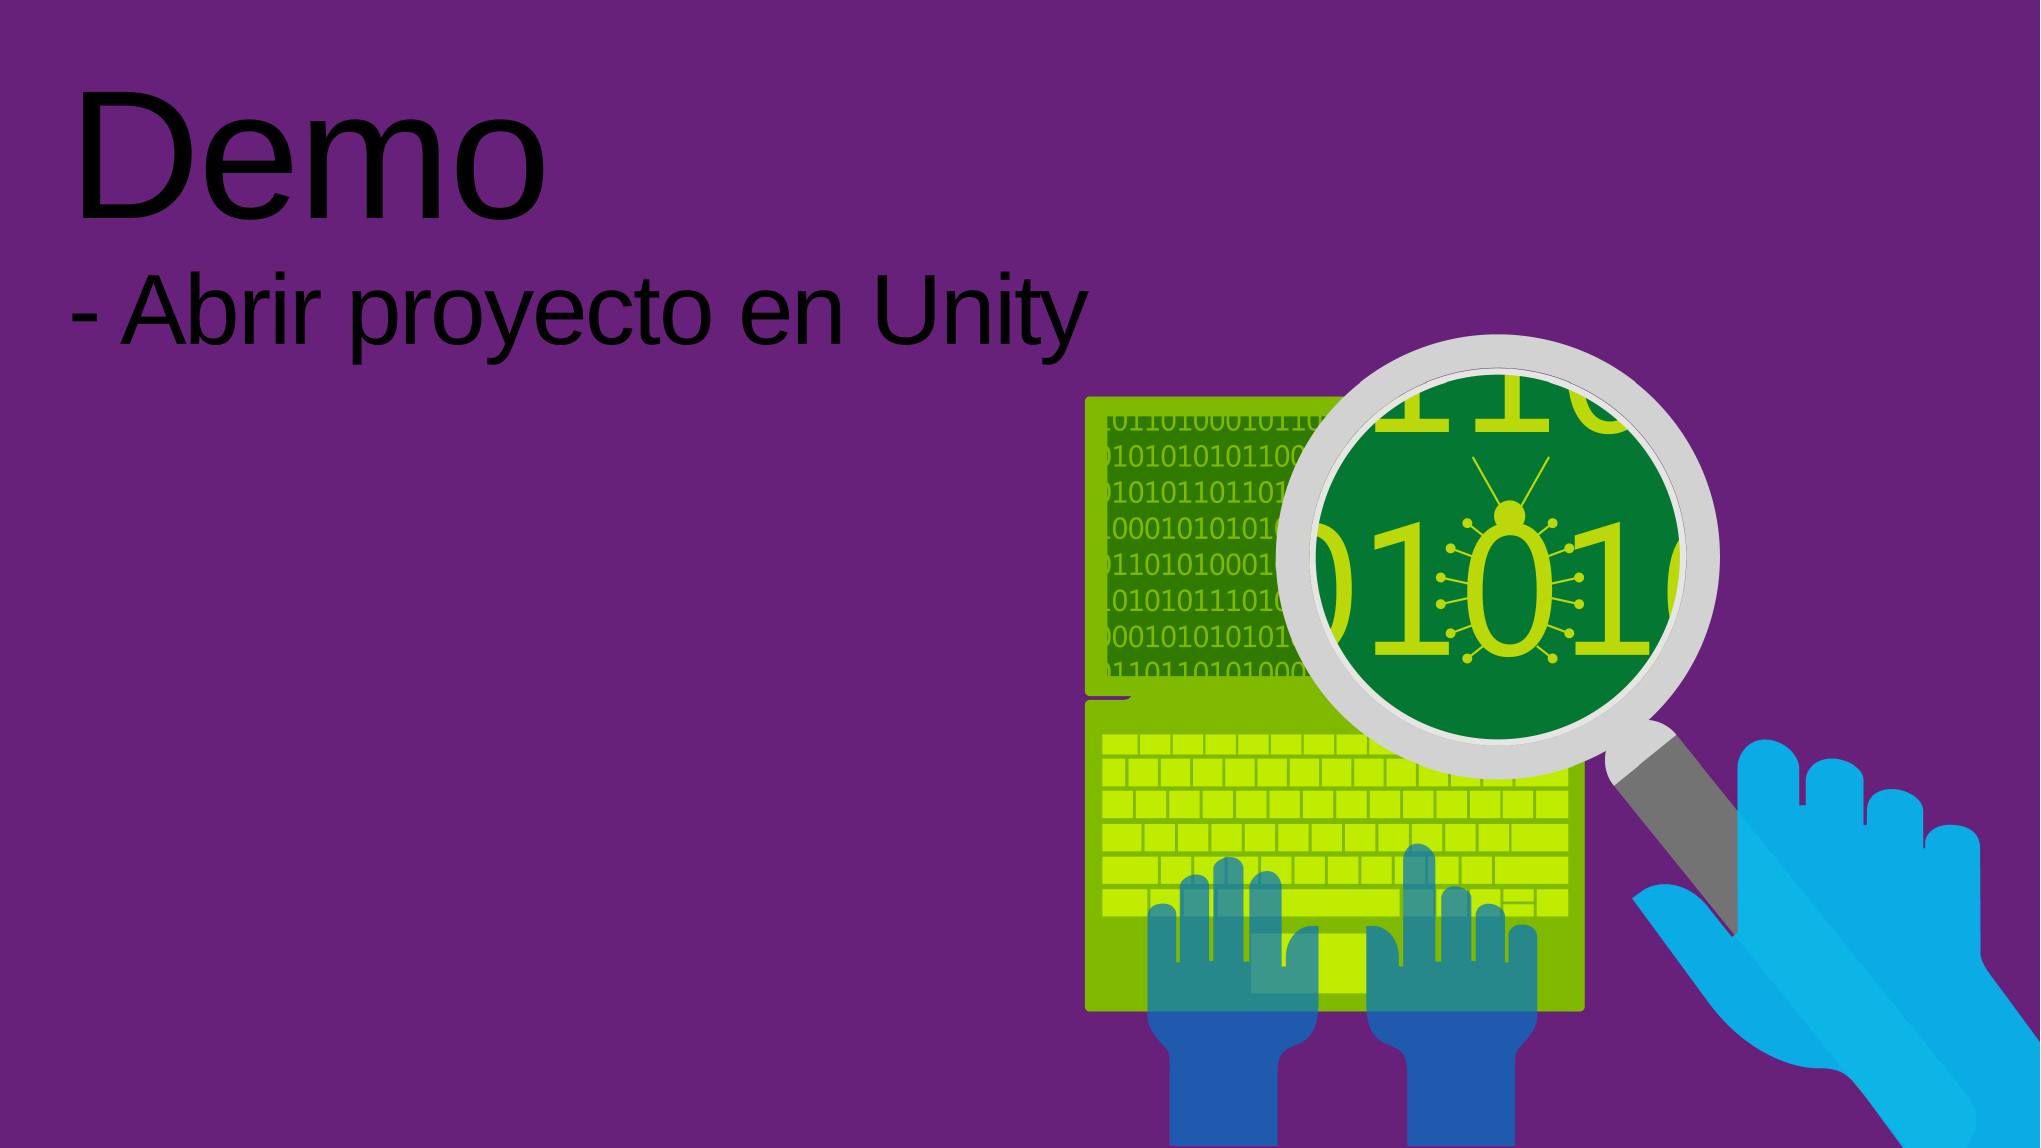

# Demo - Abrir proyecto en Unity